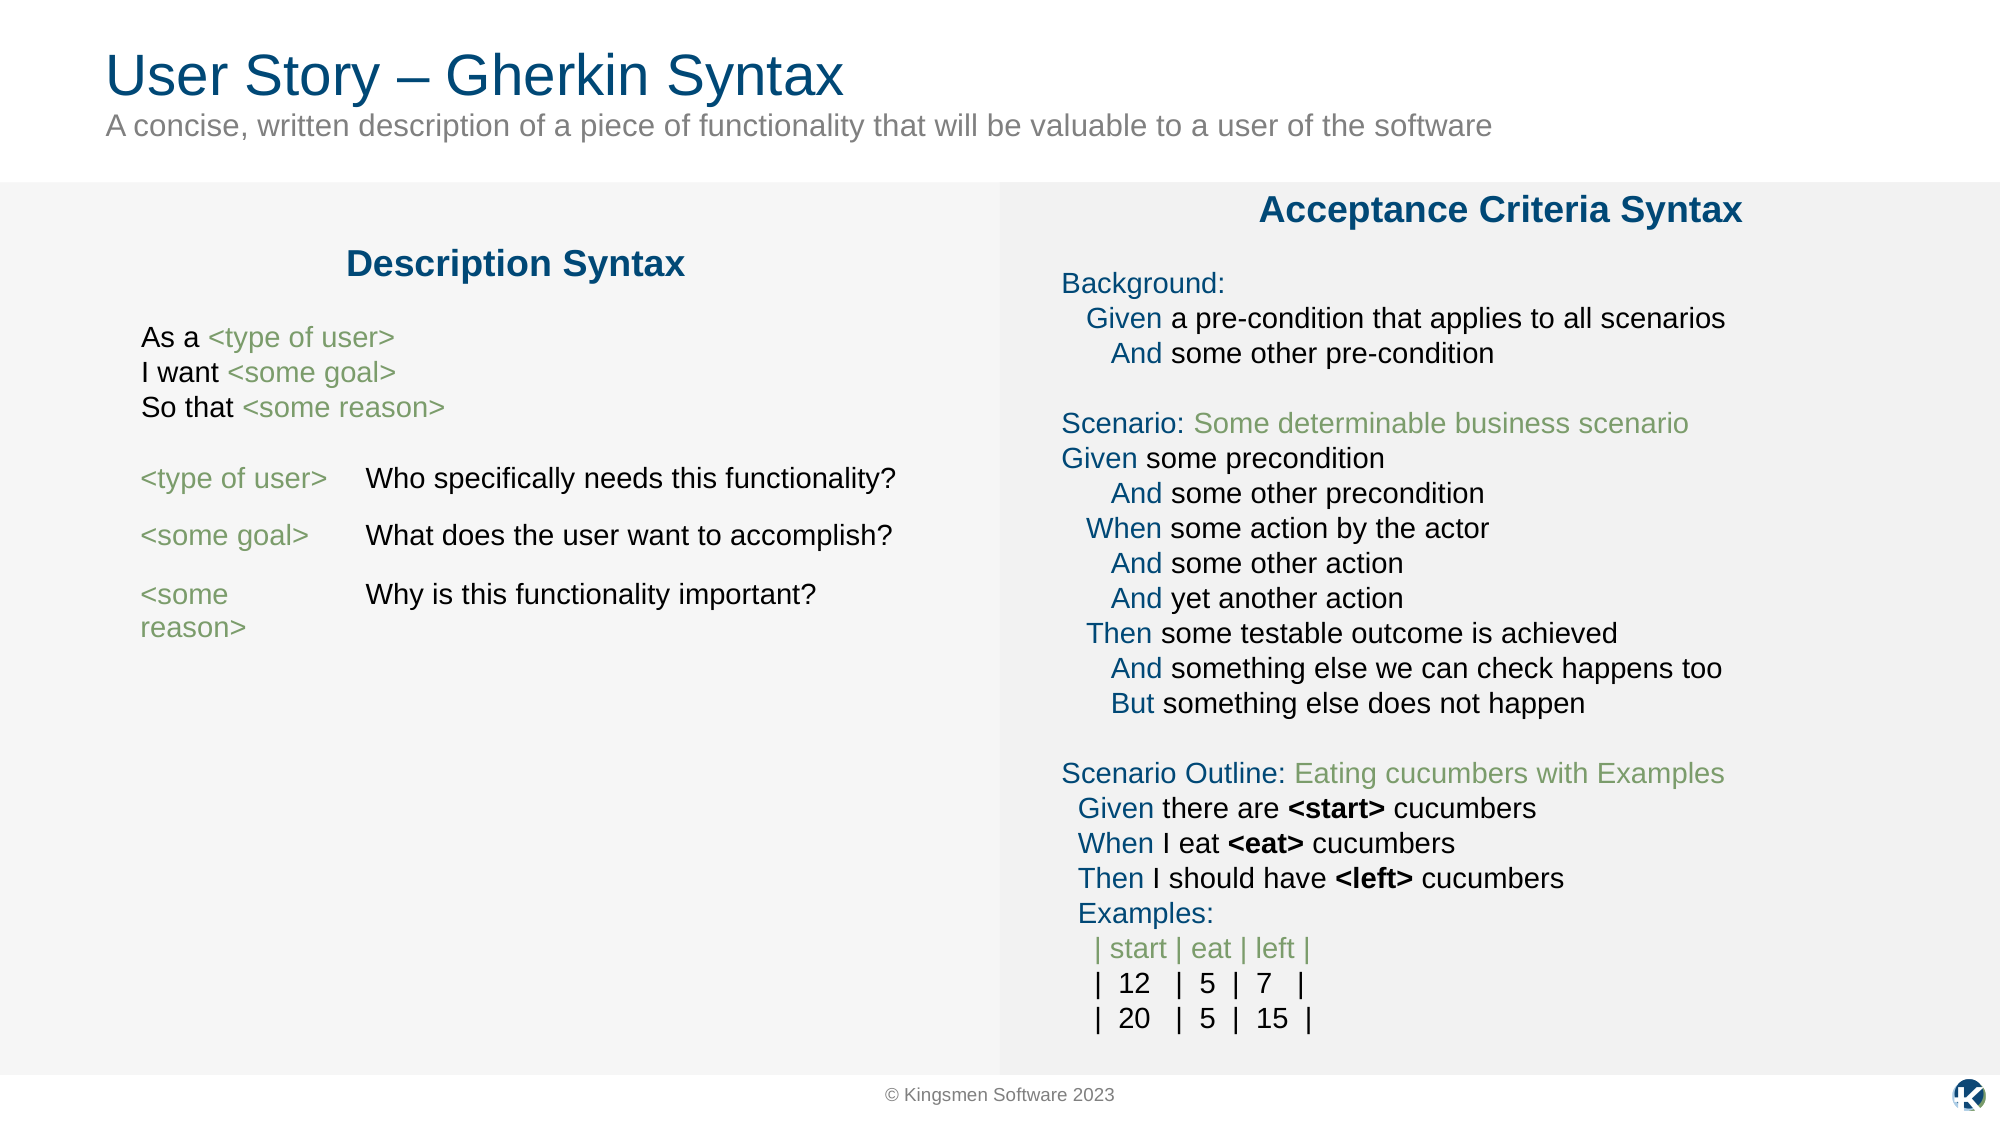

# User Story – Gherkin Syntax
A concise, written description of a piece of functionality that will be valuable to a user of the software
Acceptance Criteria Syntax

Background:
   Given a pre-condition that applies to all scenarios
      And some other pre-condition

Scenario: Some determinable business scenario
Given some precondition
      And some other precondition
   When some action by the actor
      And some other action
      And yet another action
   Then some testable outcome is achieved
      And something else we can check happens too
      But something else does not happen

Scenario Outline: Eating cucumbers with Examples
  Given there are <start> cucumbers
  When I eat <eat> cucumbers
  Then I should have <left> cucumbers
  Examples:
    | start | eat | left |
    |  12   |  5  |  7   |
    |  20   |  5  |  15  |
Description Syntax

As a <type of user>
I want <some goal> 
So that <some reason>
| <type of user> | Who specifically needs this functionality? |
| --- | --- |
| <some goal> | What does the user want to accomplish? |
| <some reason> | Why is this functionality important? |